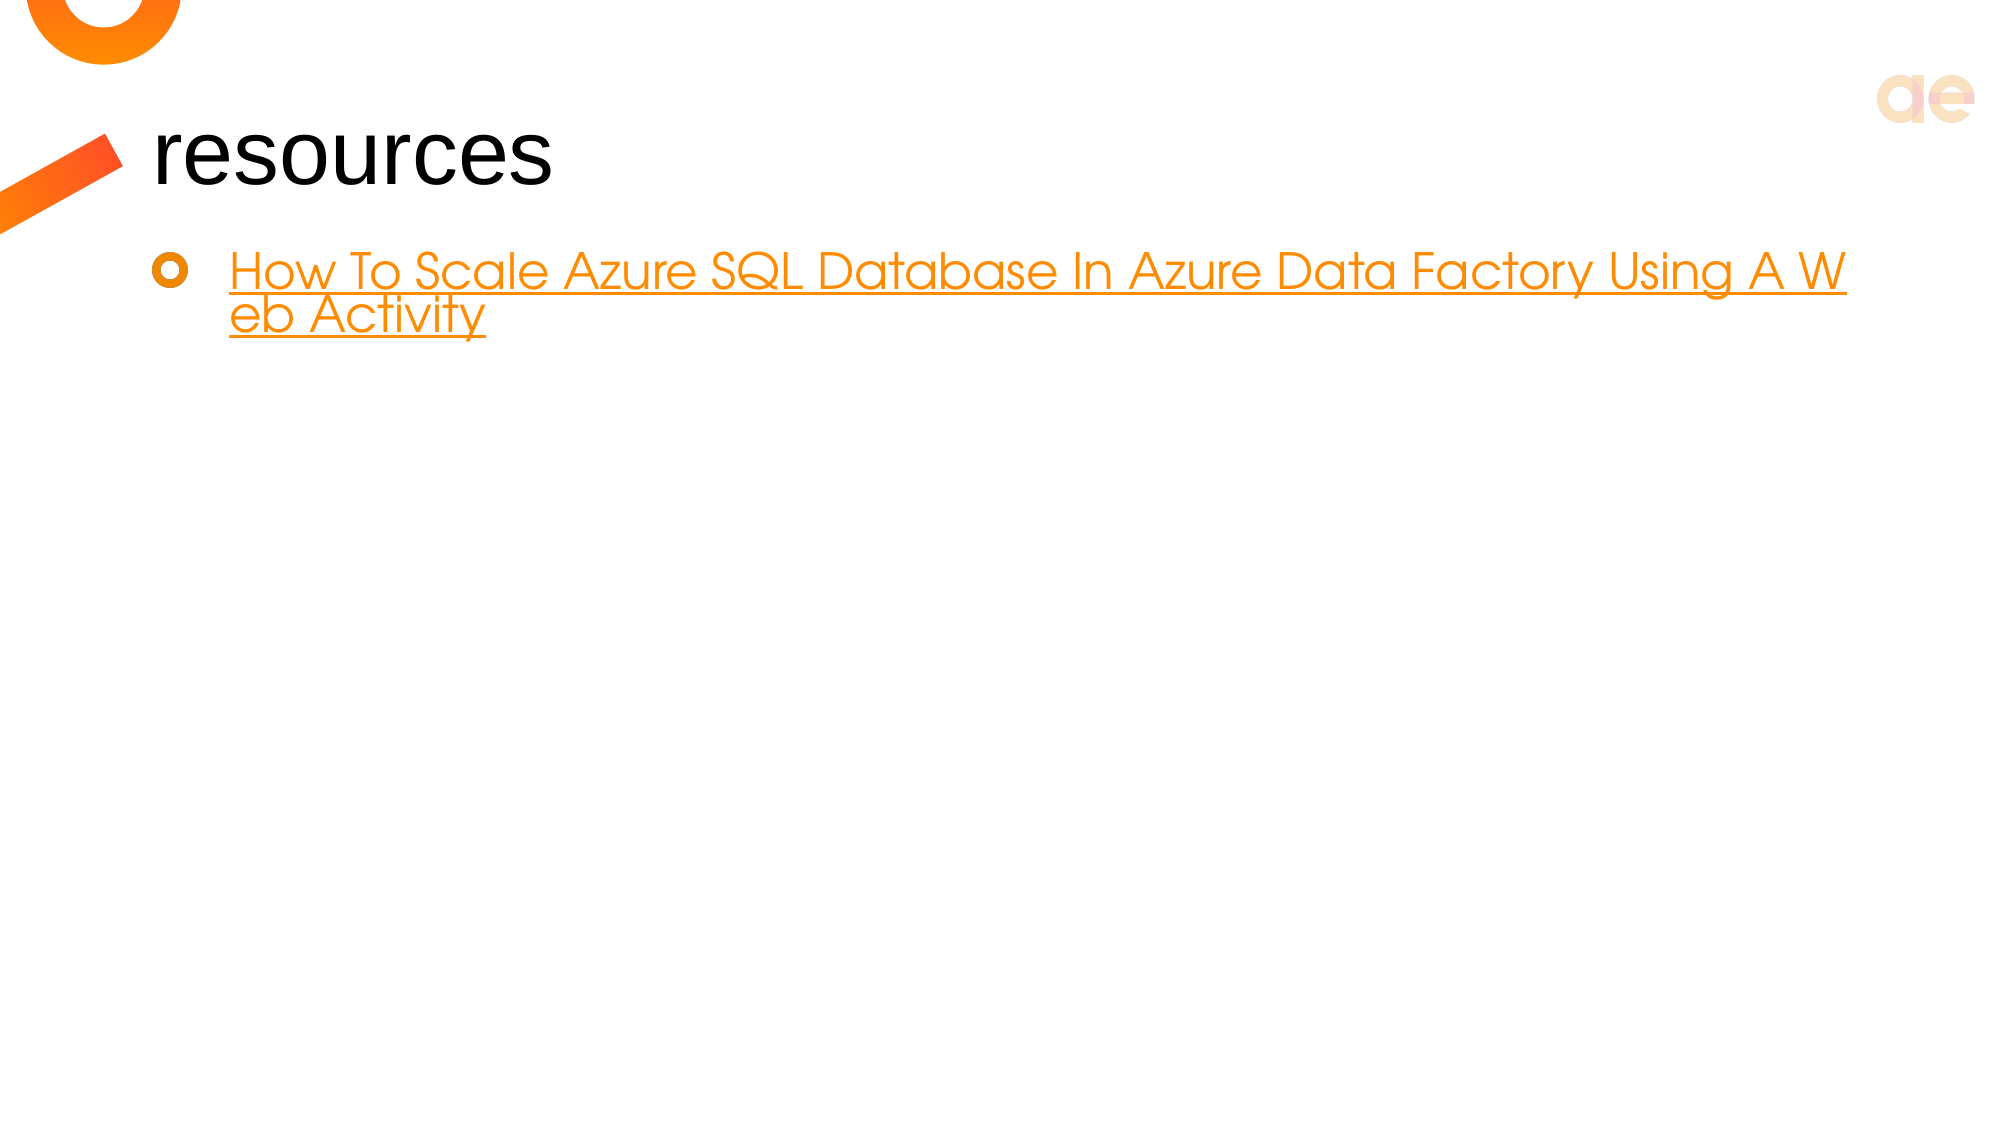

# resources
How To Scale Azure SQL Database In Azure Data Factory Using A Web Activity